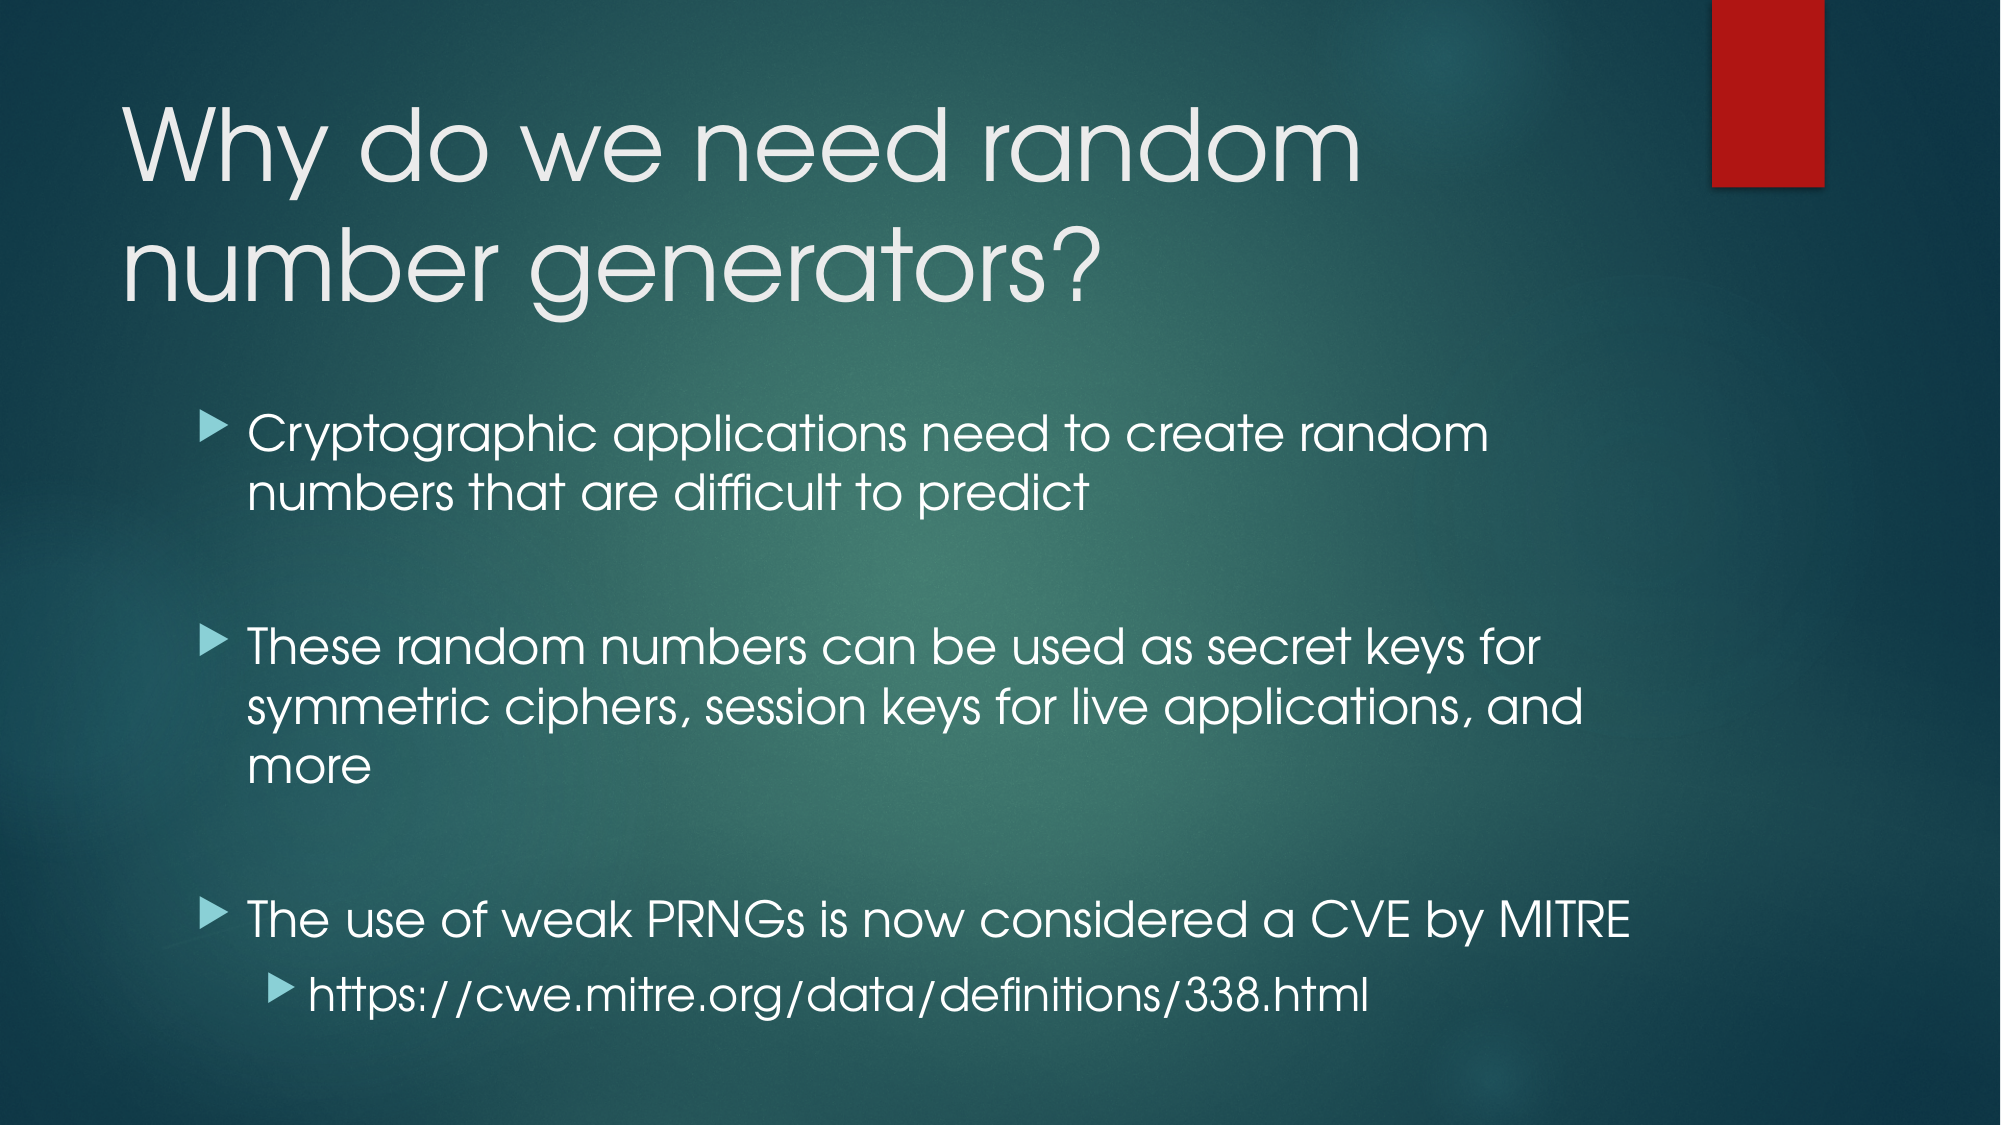

# Why do we need random number generators?
Cryptographic applications need to create random numbers that are difficult to predict

These random numbers can be used as secret keys for symmetric ciphers, session keys for live applications, and more

The use of weak PRNGs is now considered a CVE by MITRE
https://cwe.mitre.org/data/definitions/338.html